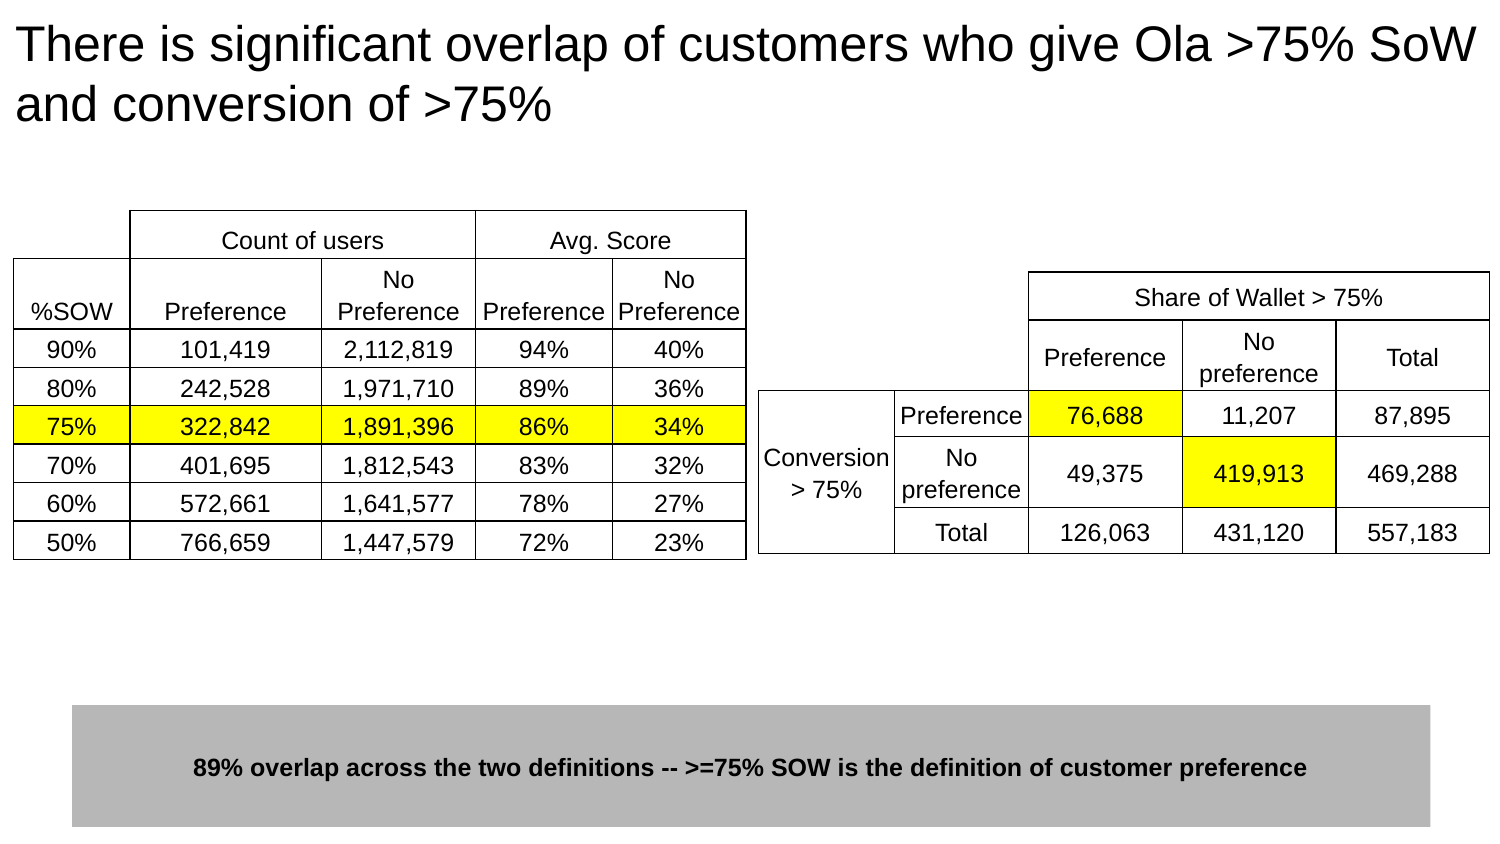

# There is significant overlap of customers who give Ola >75% SoW and conversion of >75%
|  | Count of users |  | Avg. Score |  |
| --- | --- | --- | --- | --- |
| %SOW | Preference | No Preference | Preference | No Preference |
| 90% | 101,419 | 2,112,819 | 94% | 40% |
| 80% | 242,528 | 1,971,710 | 89% | 36% |
| 75% | 322,842 | 1,891,396 | 86% | 34% |
| 70% | 401,695 | 1,812,543 | 83% | 32% |
| 60% | 572,661 | 1,641,577 | 78% | 27% |
| 50% | 766,659 | 1,447,579 | 72% | 23% |
|  |  | Share of Wallet > 75% |  |  |
| --- | --- | --- | --- | --- |
|  |  | Preference | No preference | Total |
| Conversion > 75% | Preference | 76,688 | 11,207 | 87,895 |
|  | No preference | 49,375 | 419,913 | 469,288 |
|  | Total | 126,063 | 431,120 | 557,183 |
89% overlap across the two definitions -- >=75% SOW is the definition of customer preference